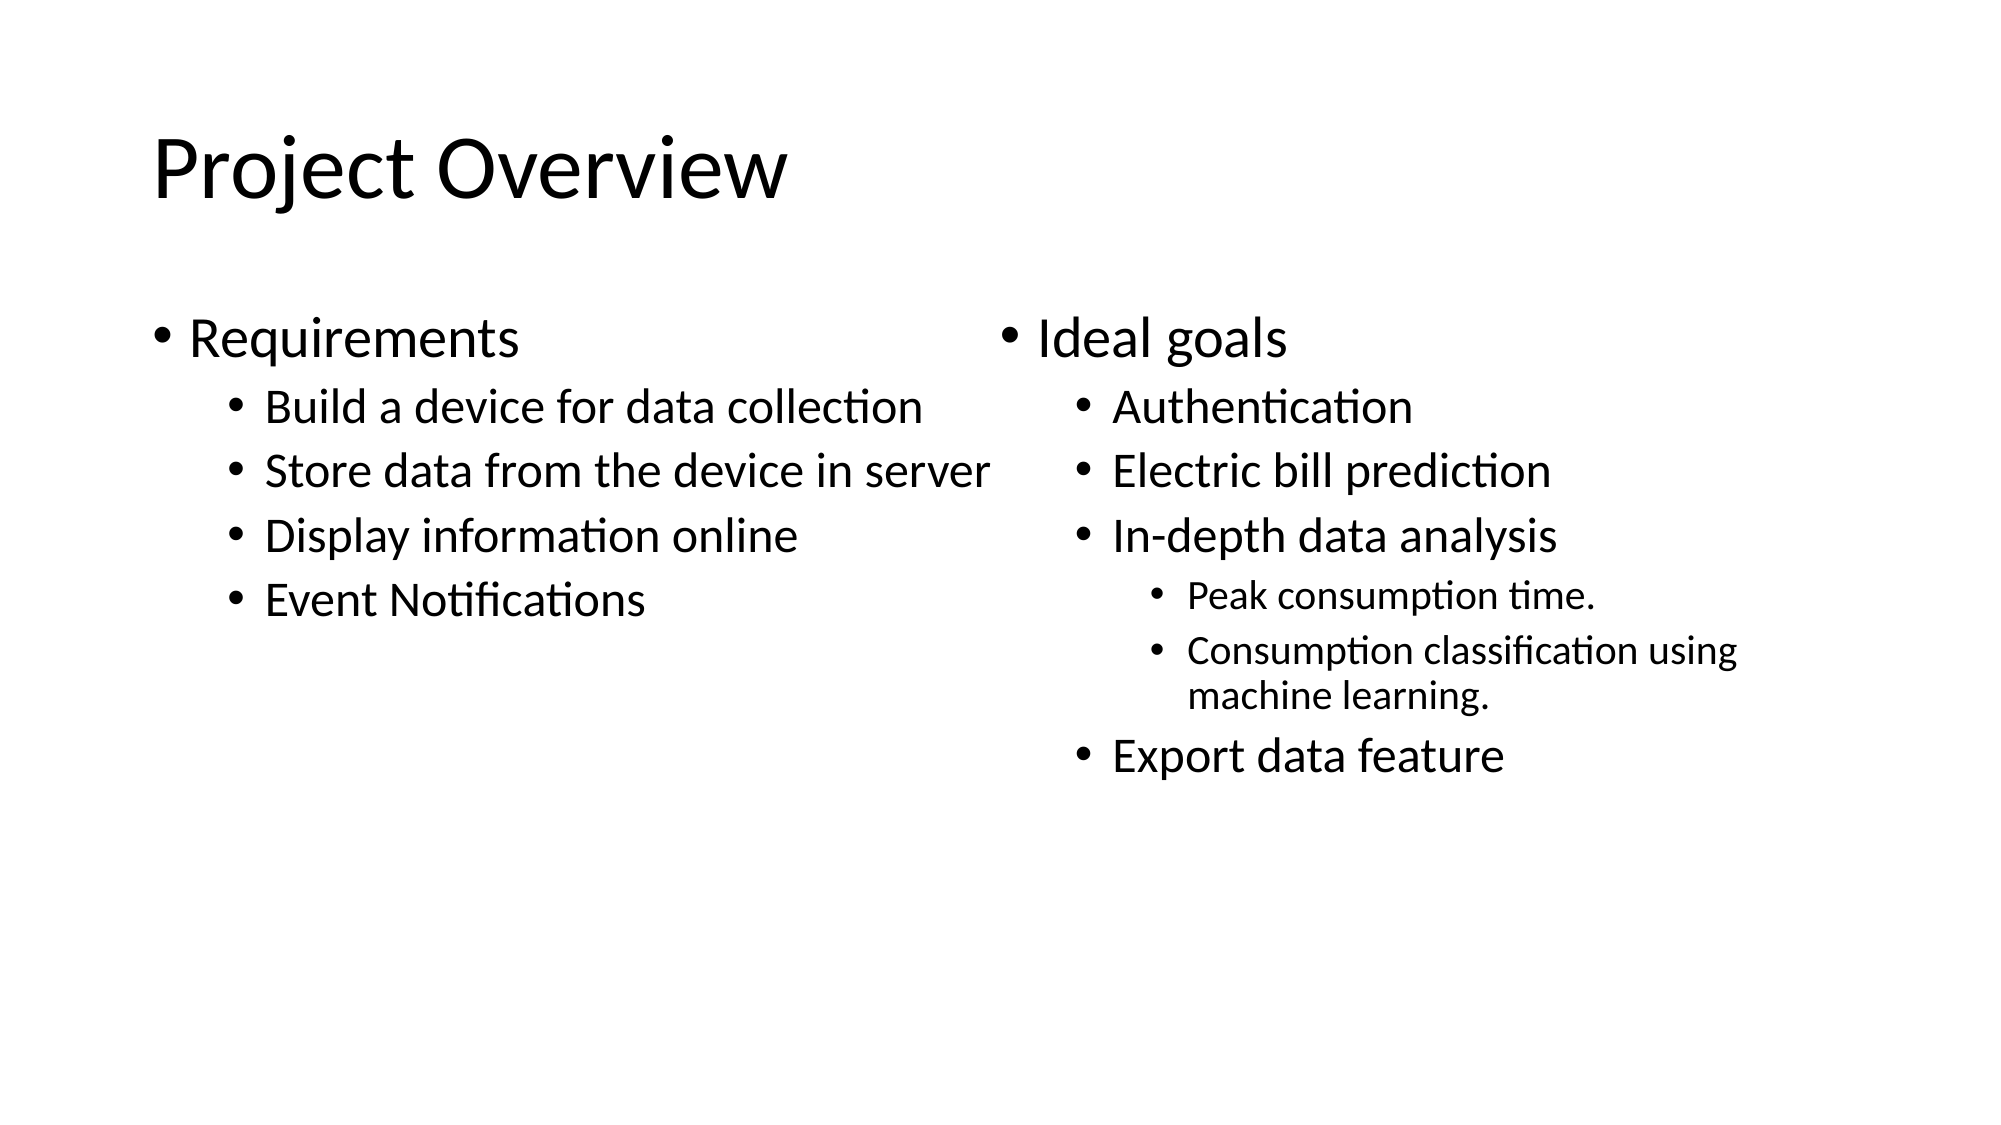

# Project Overview
Requirements
Build a device for data collection
Store data from the device in server
Display information online
Event Notifications

Ideal goals
Authentication
Electric bill prediction
In-depth data analysis
Peak consumption time.
Consumption classification using machine learning.
Export data feature